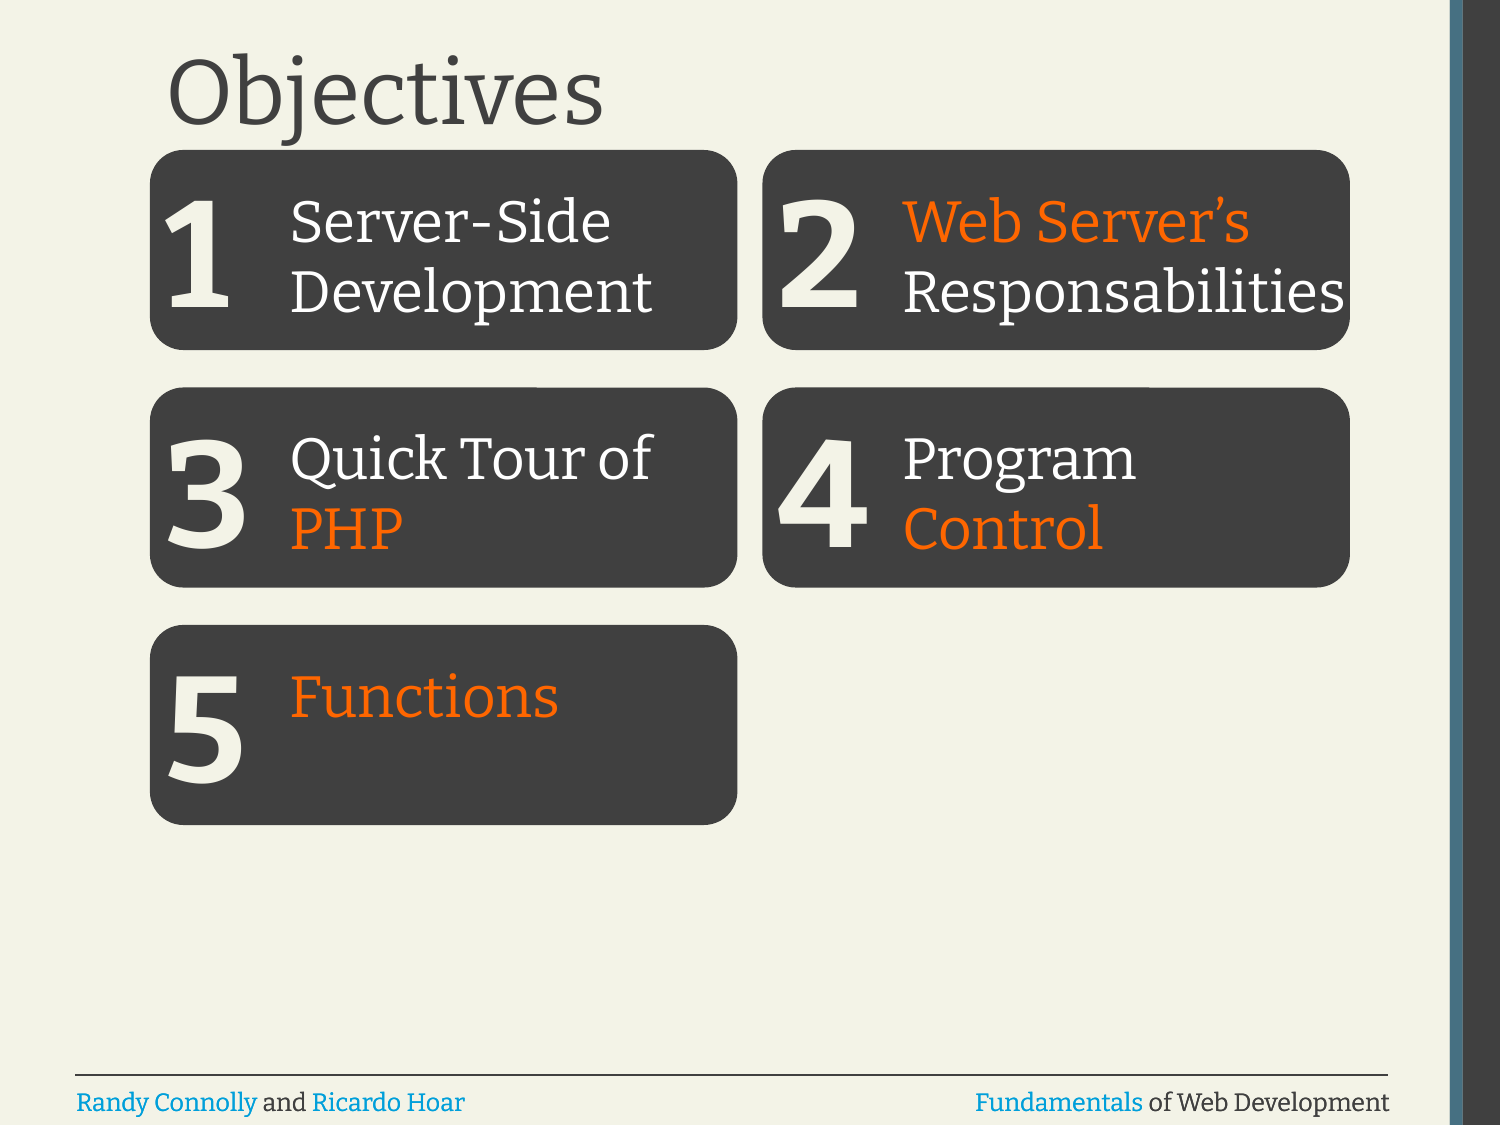

# Objectives

1

2
Server-Side Development
Web Server’s Responsabilities

3
4
Quick Tour of PHP
Program Control

5
Functions
7